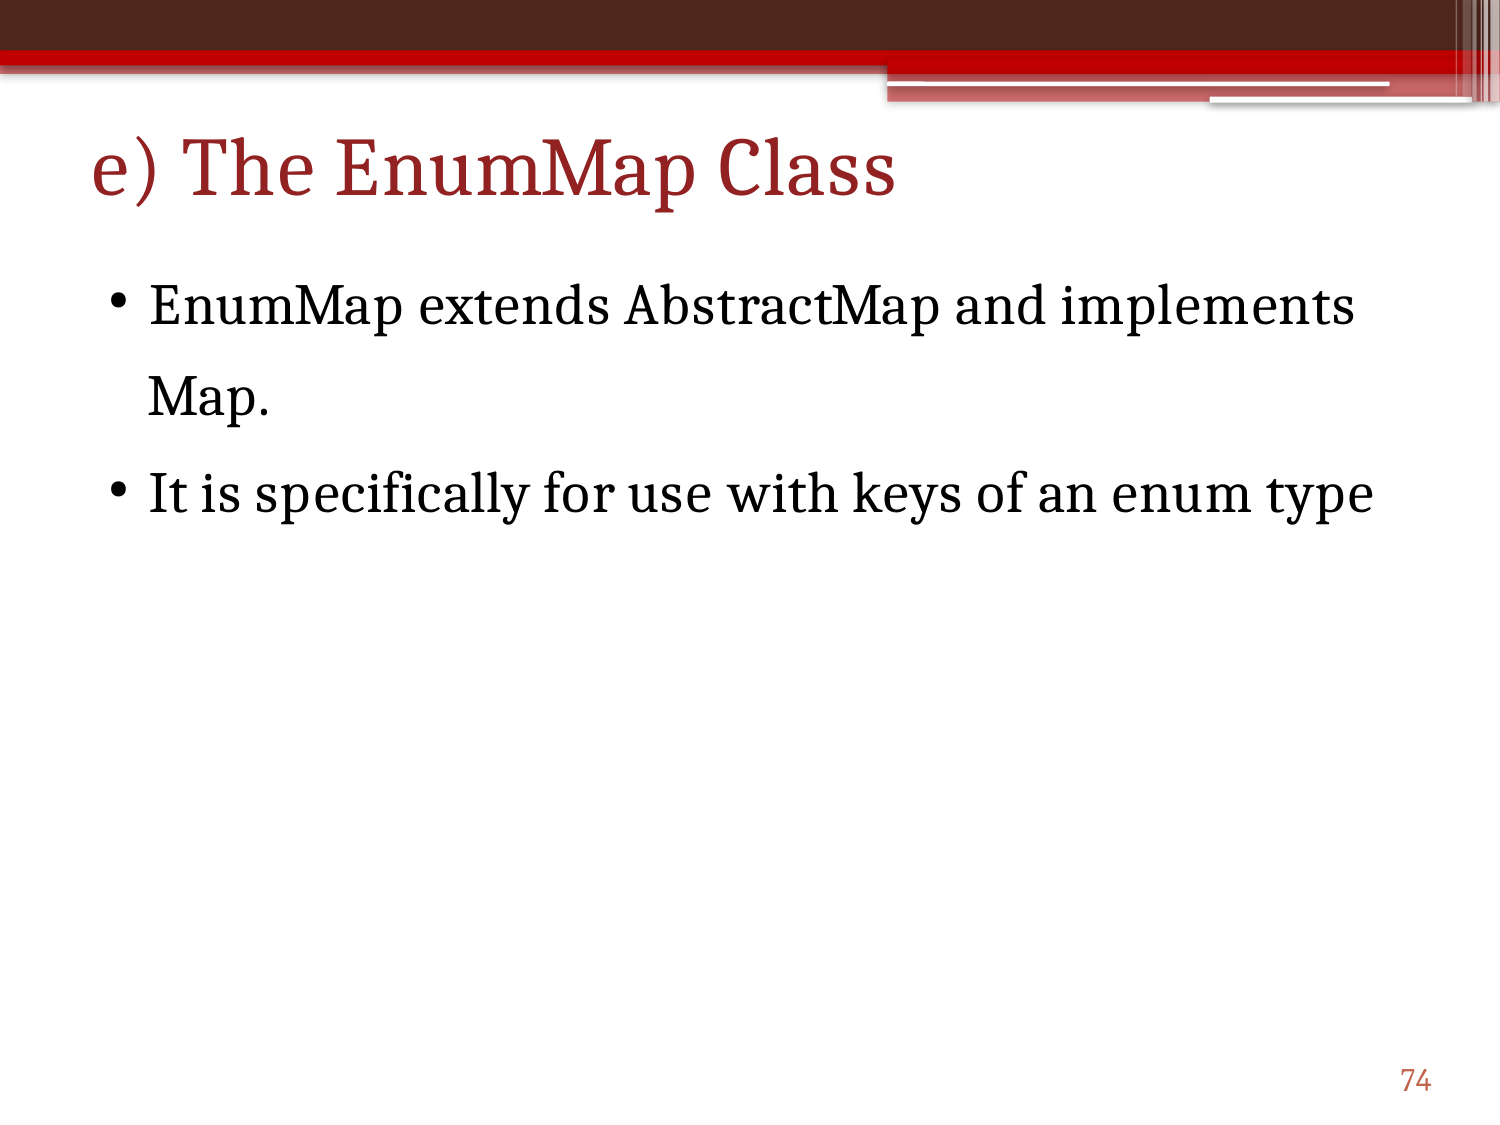

# e) The EnumMap Class
EnumMap extends AbstractMap and implements Map.
It is specifically for use with keys of an enum type
74